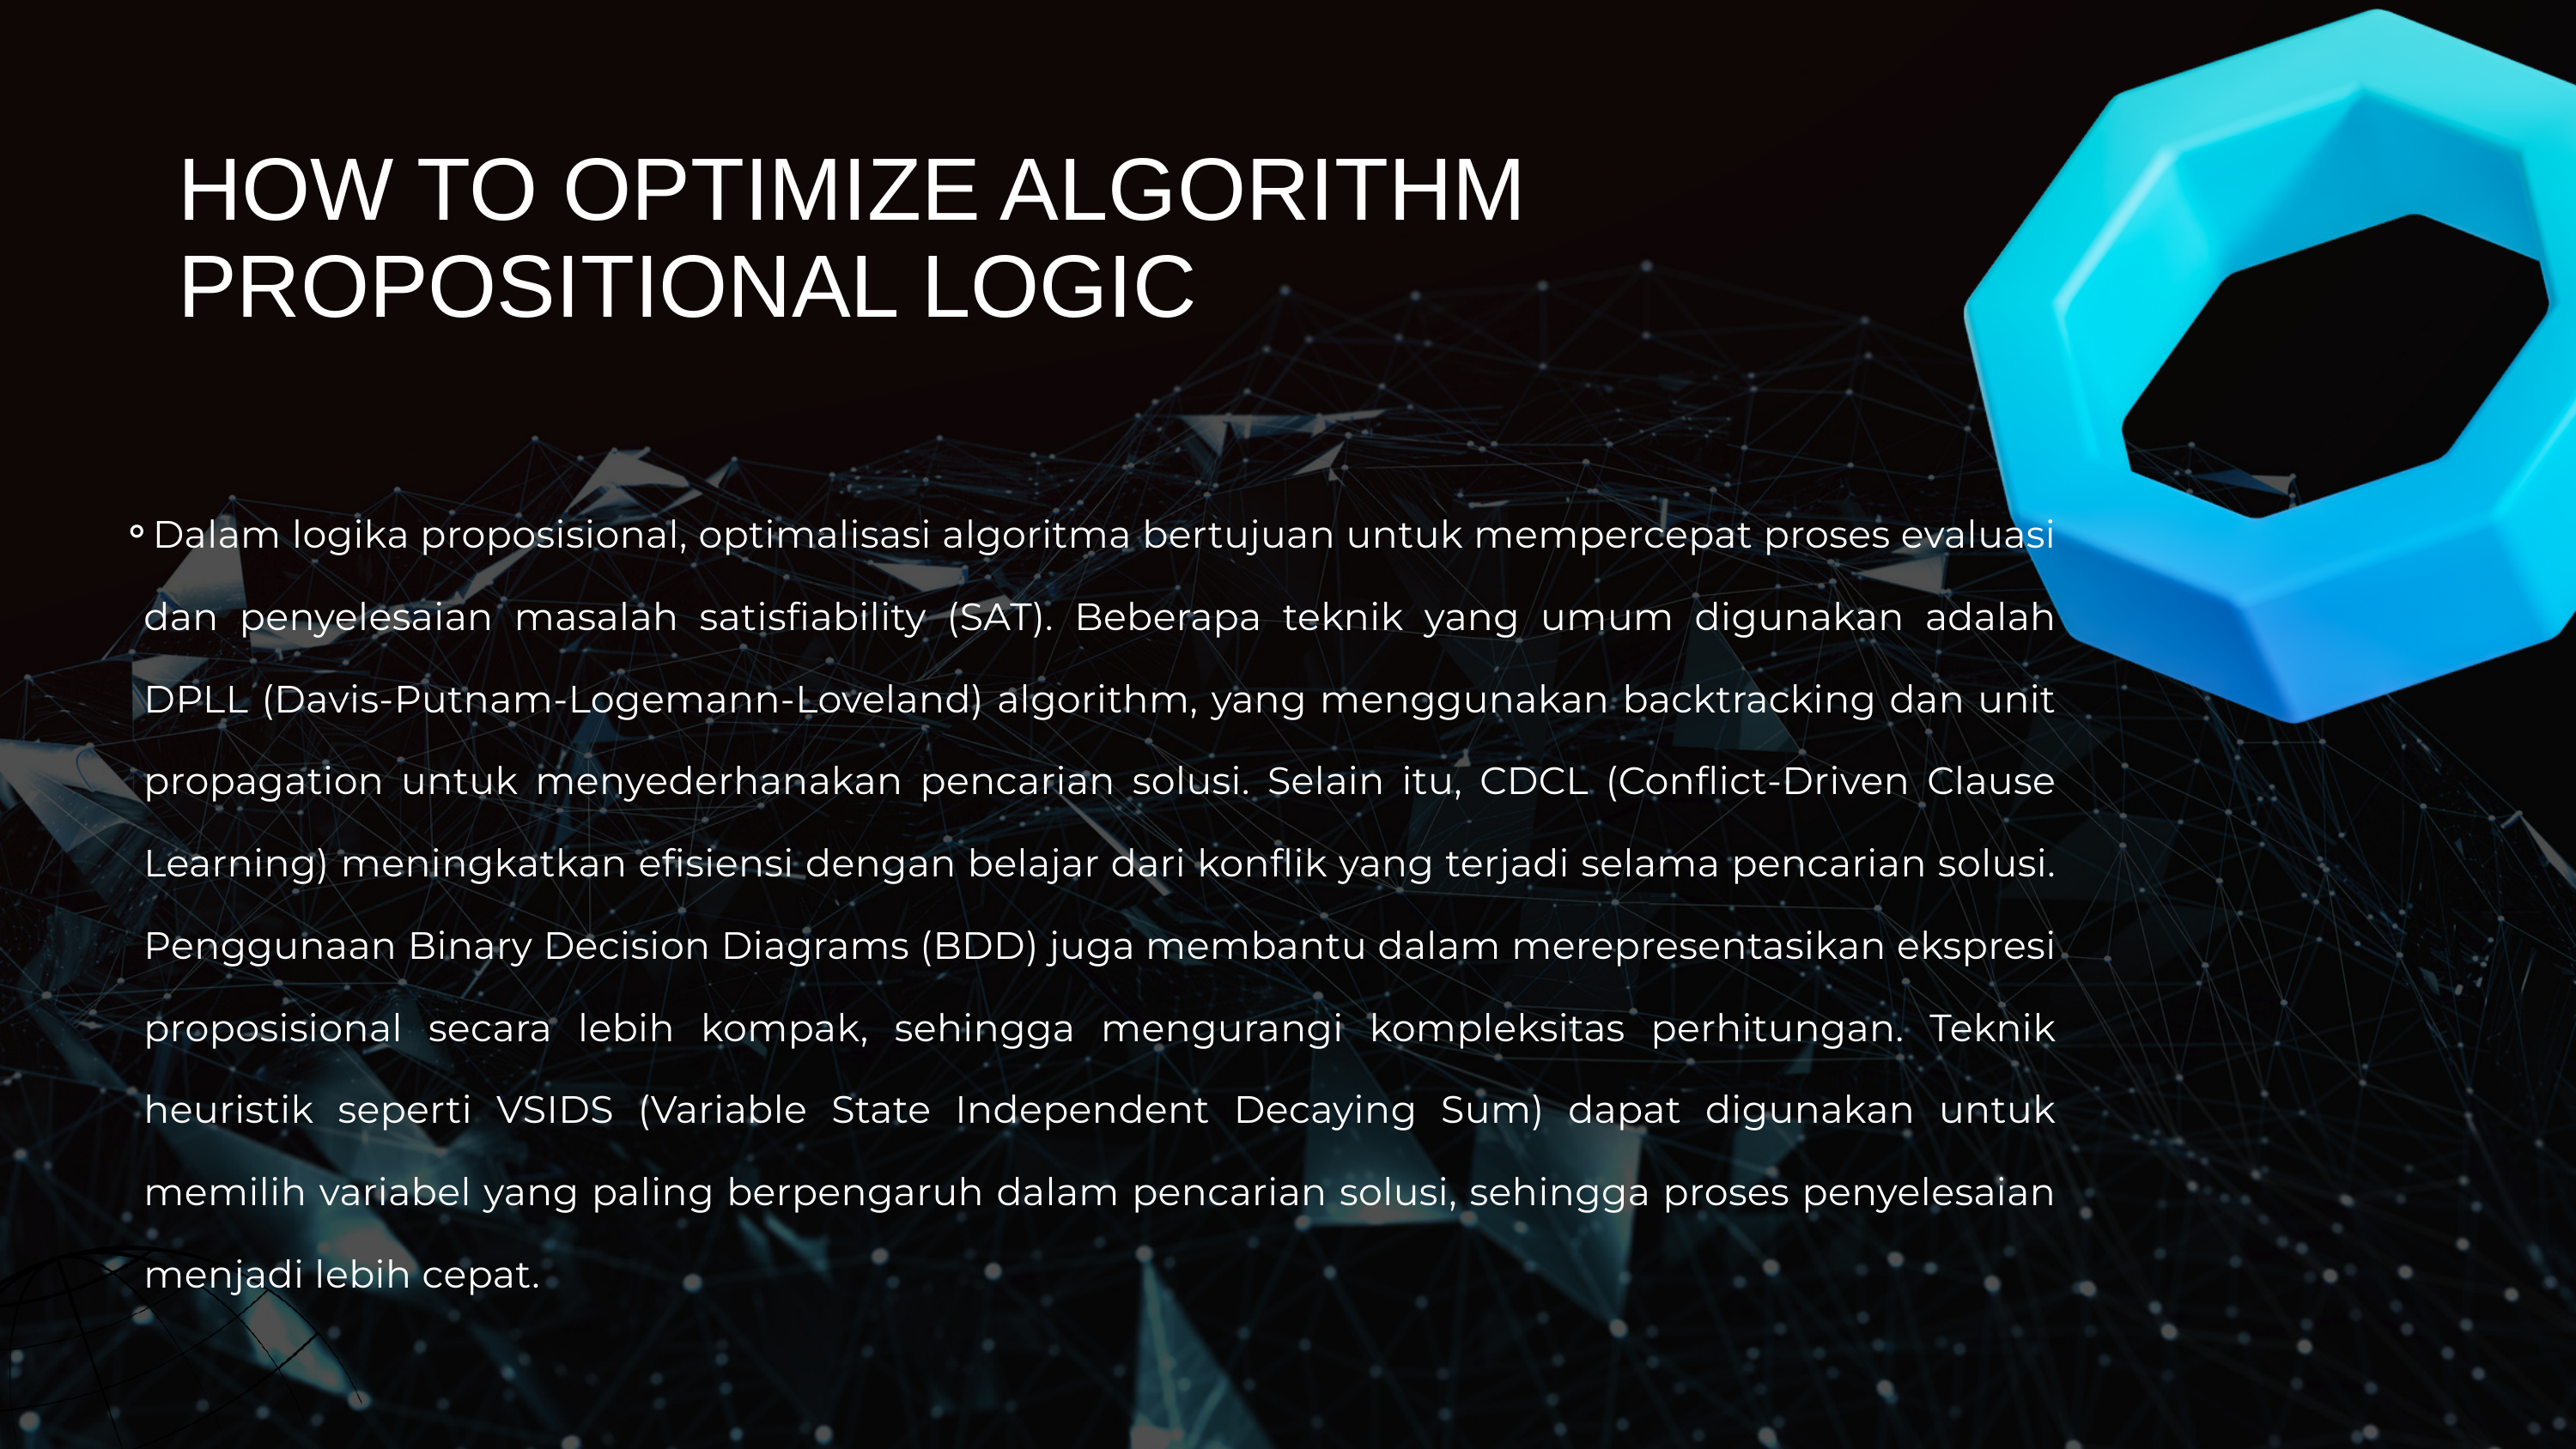

HOW TO OPTIMIZE ALGORITHM PROPOSITIONAL LOGIC

Dalam logika proposisional, optimalisasi algoritma bertujuan untuk mempercepat proses evaluasi dan penyelesaian masalah satisfiability (SAT). Beberapa teknik yang umum digunakan adalah DPLL (Davis-Putnam-Logemann-Loveland) algorithm, yang menggunakan backtracking dan unit propagation untuk menyederhanakan pencarian solusi. Selain itu, CDCL (Conflict-Driven Clause Learning) meningkatkan efisiensi dengan belajar dari konflik yang terjadi selama pencarian solusi. Penggunaan Binary Decision Diagrams (BDD) juga membantu dalam merepresentasikan ekspresi proposisional secara lebih kompak, sehingga mengurangi kompleksitas perhitungan. Teknik heuristik seperti VSIDS (Variable State Independent Decaying Sum) dapat digunakan untuk memilih variabel yang paling berpengaruh dalam pencarian solusi, sehingga proses penyelesaian menjadi lebih cepat.